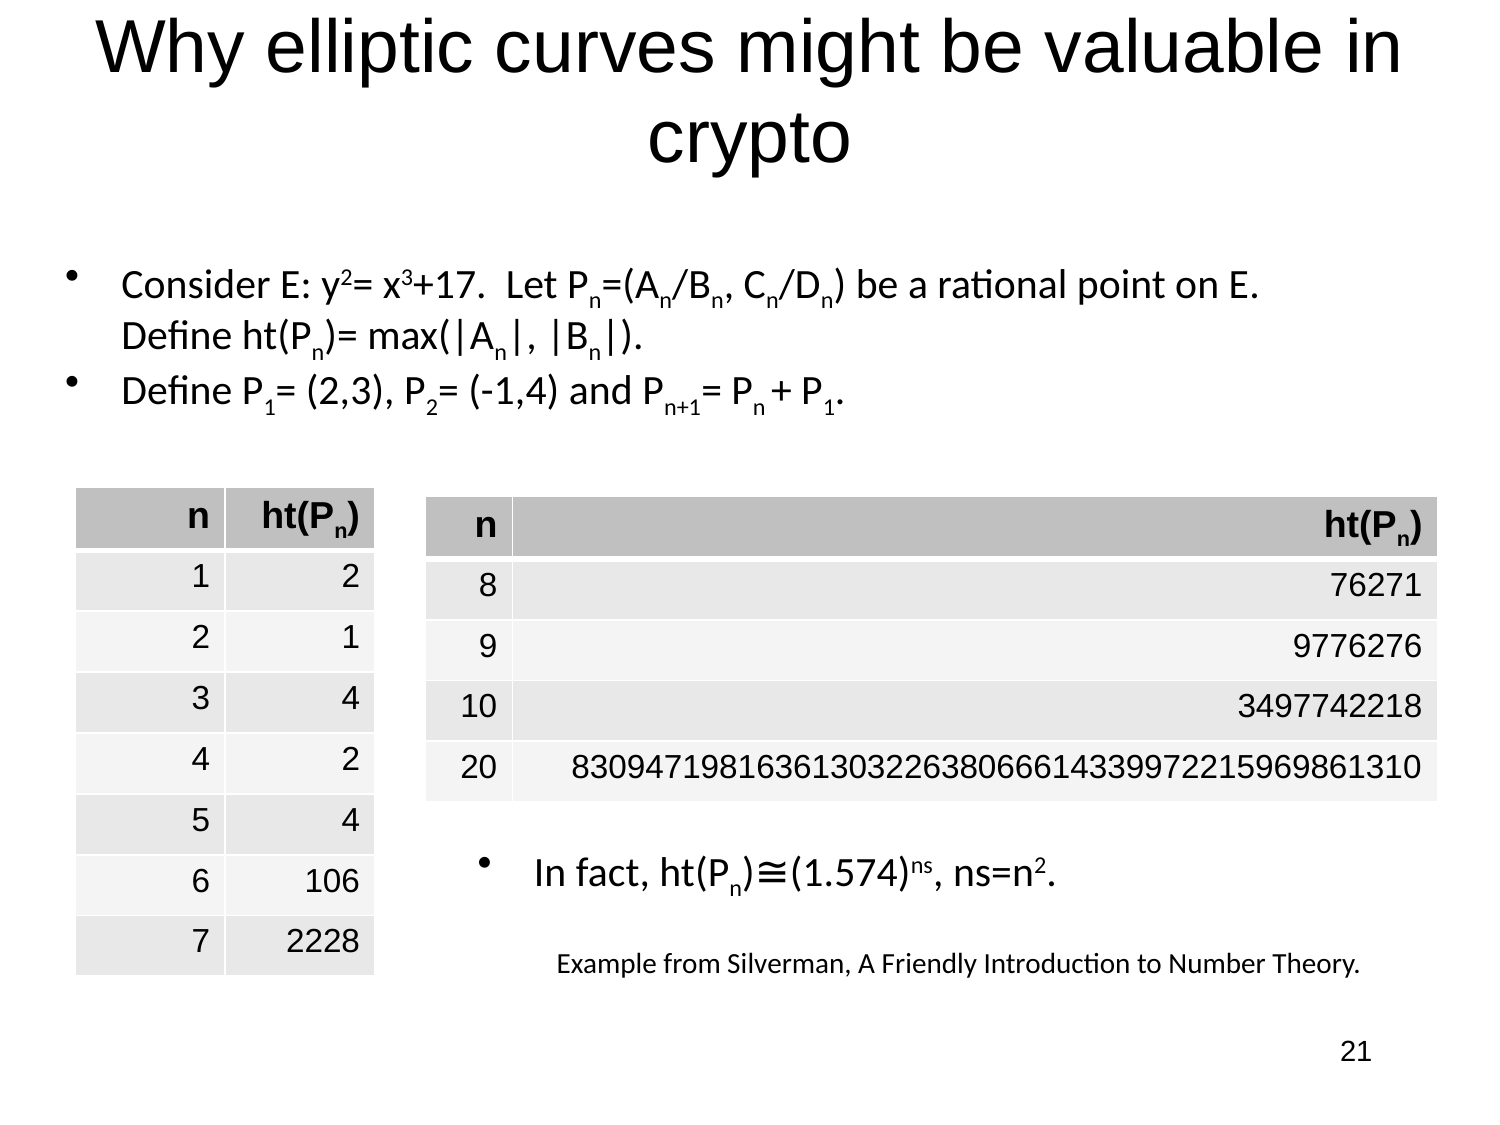

# Why elliptic curves might be valuable in crypto
Consider E: y2= x3+17.  Let Pn=(An/Bn, Cn/Dn) be a rational point on E.  Define ht(Pn)= max(|An|, |Bn|).
Define P1= (2,3), P2= (-1,4) and Pn+1= Pn + P1.
| n | ht(Pn) |
| --- | --- |
| 1 | 2 |
| 2 | 1 |
| 3 | 4 |
| 4 | 2 |
| 5 | 4 |
| 6 | 106 |
| 7 | 2228 |
| n | ht(Pn) |
| --- | --- |
| 8 | 76271 |
| 9 | 9776276 |
| 10 | 3497742218 |
| 20 | 8309471981636130322638066614339972215969861310 |
In fact, ht(Pn)≅(1.574)ns, ns=n2.
Example from Silverman, A Friendly Introduction to Number Theory.
21